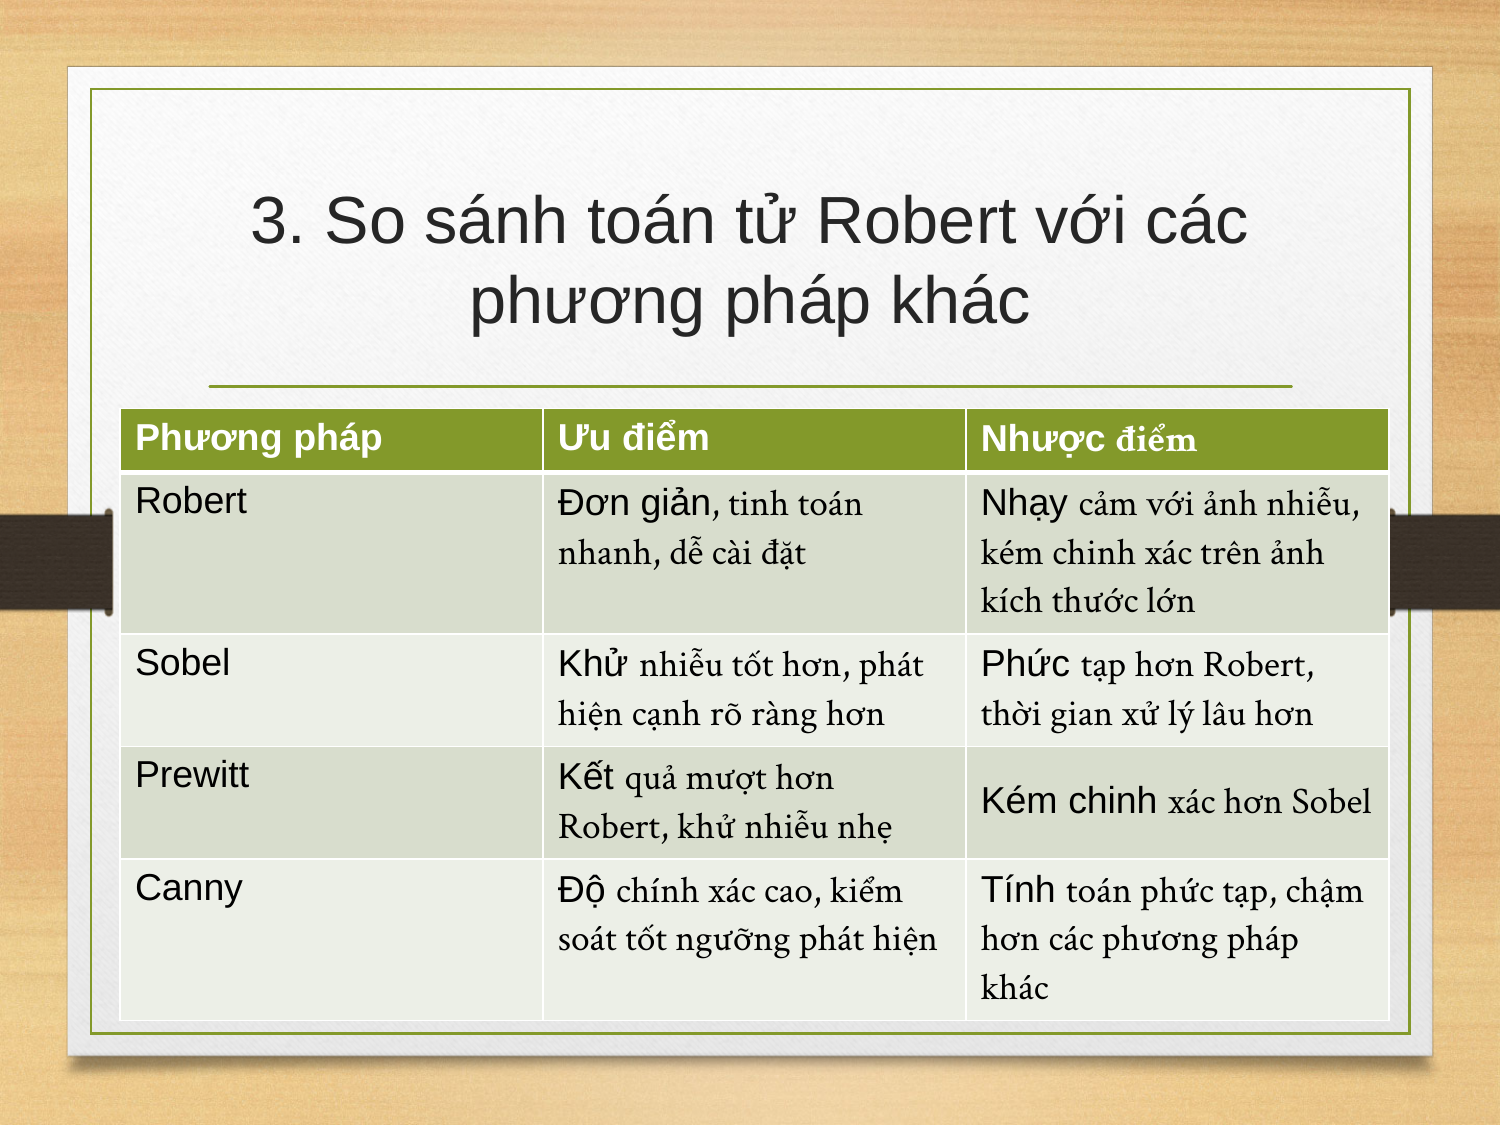

# 3. So sánh toán tử Robert với các phương pháp khác
| Phương pháp | Ưu điểm | Nhược điểm |
| --- | --- | --- |
| Robert | Đơn giản, tinh toán nhanh, dễ cài đặt | Nhạy cảm với ảnh nhiễu, kém chinh xác trên ảnh kích thước lớn |
| Sobel | Khử nhiễu tốt hơn, phát hiện cạnh rõ ràng hơn | Phức tạp hơn Robert, thời gian xử lý lâu hơn |
| Prewitt | Kết quả mượt hơn Robert, khử nhiễu nhẹ | Kém chinh xác hơn Sobel |
| Canny | Độ chính xác cao, kiểm soát tốt ngưỡng phát hiện | Tính toán phức tạp, chậm hơn các phương pháp khác |